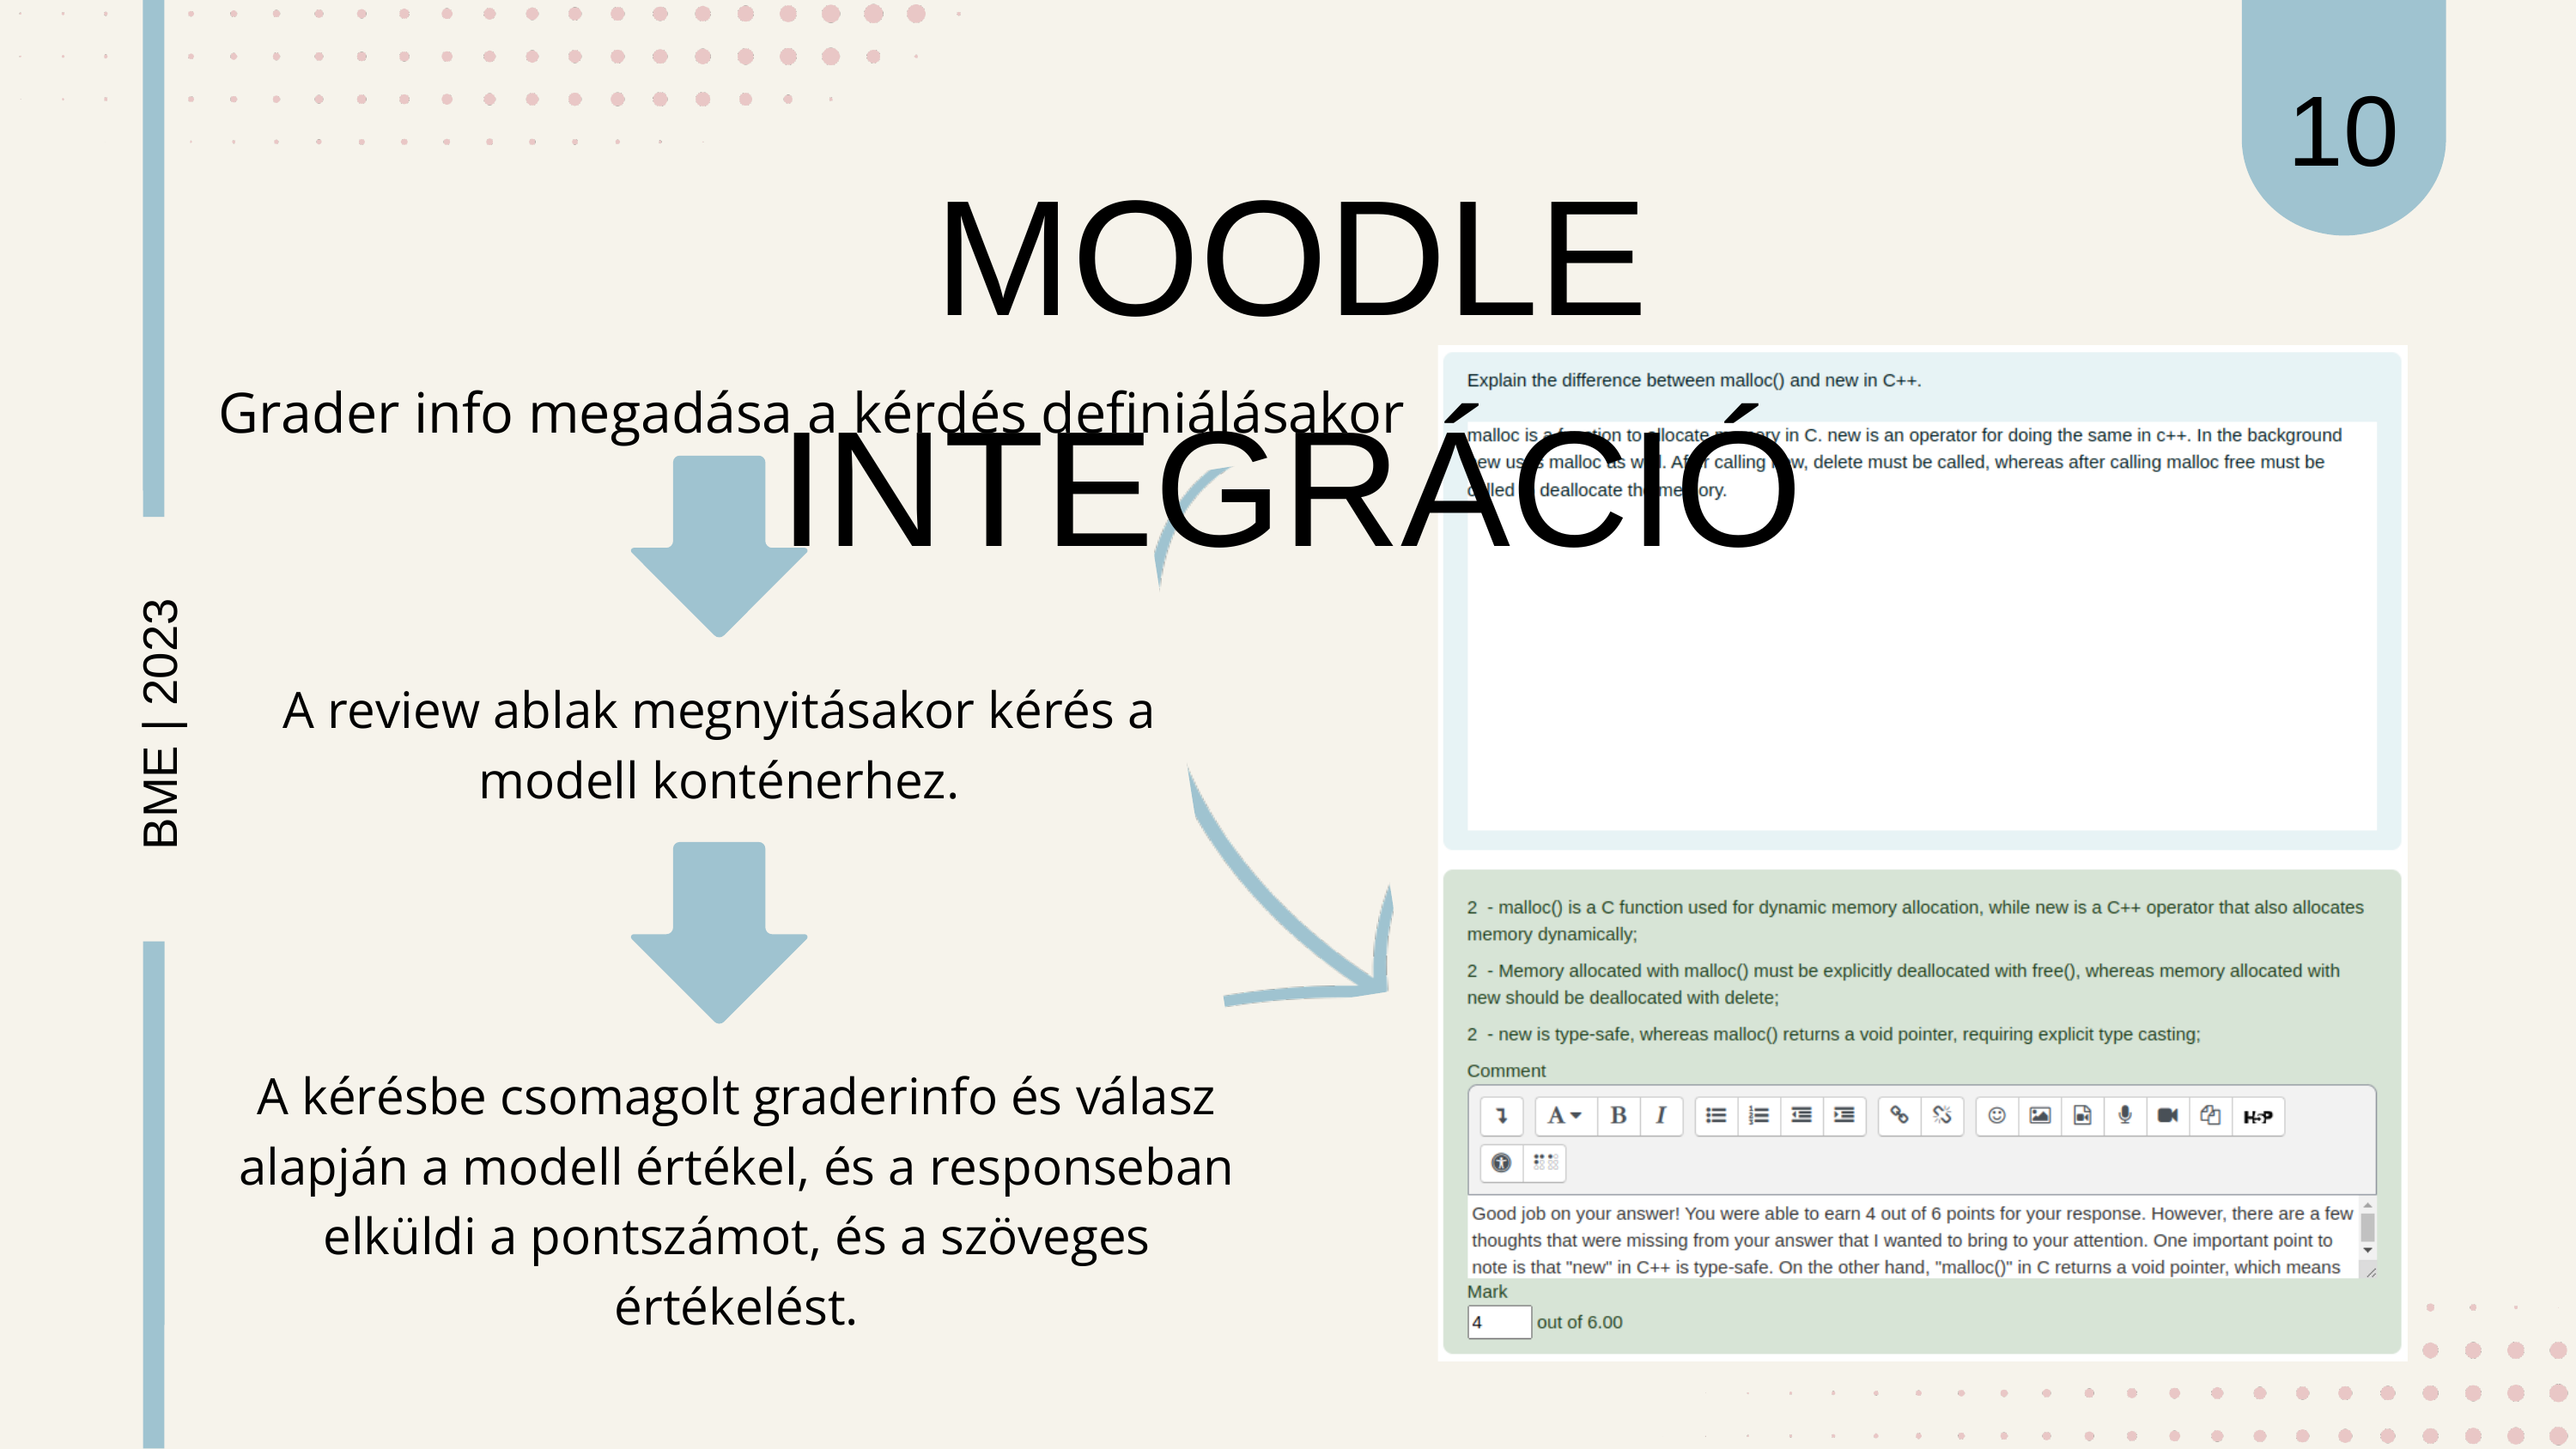

10

BME | 2023

MOODLE INTEGRÁCIÓ

Grader info megadása a kérdés definiálásakor

A review ablak megnyitásakor kérés a modell konténerhez.

A kérésbe csomagolt graderinfo és válasz alapján a modell értékel, és a responseban elküldi a pontszámot, és a szöveges értékelést.